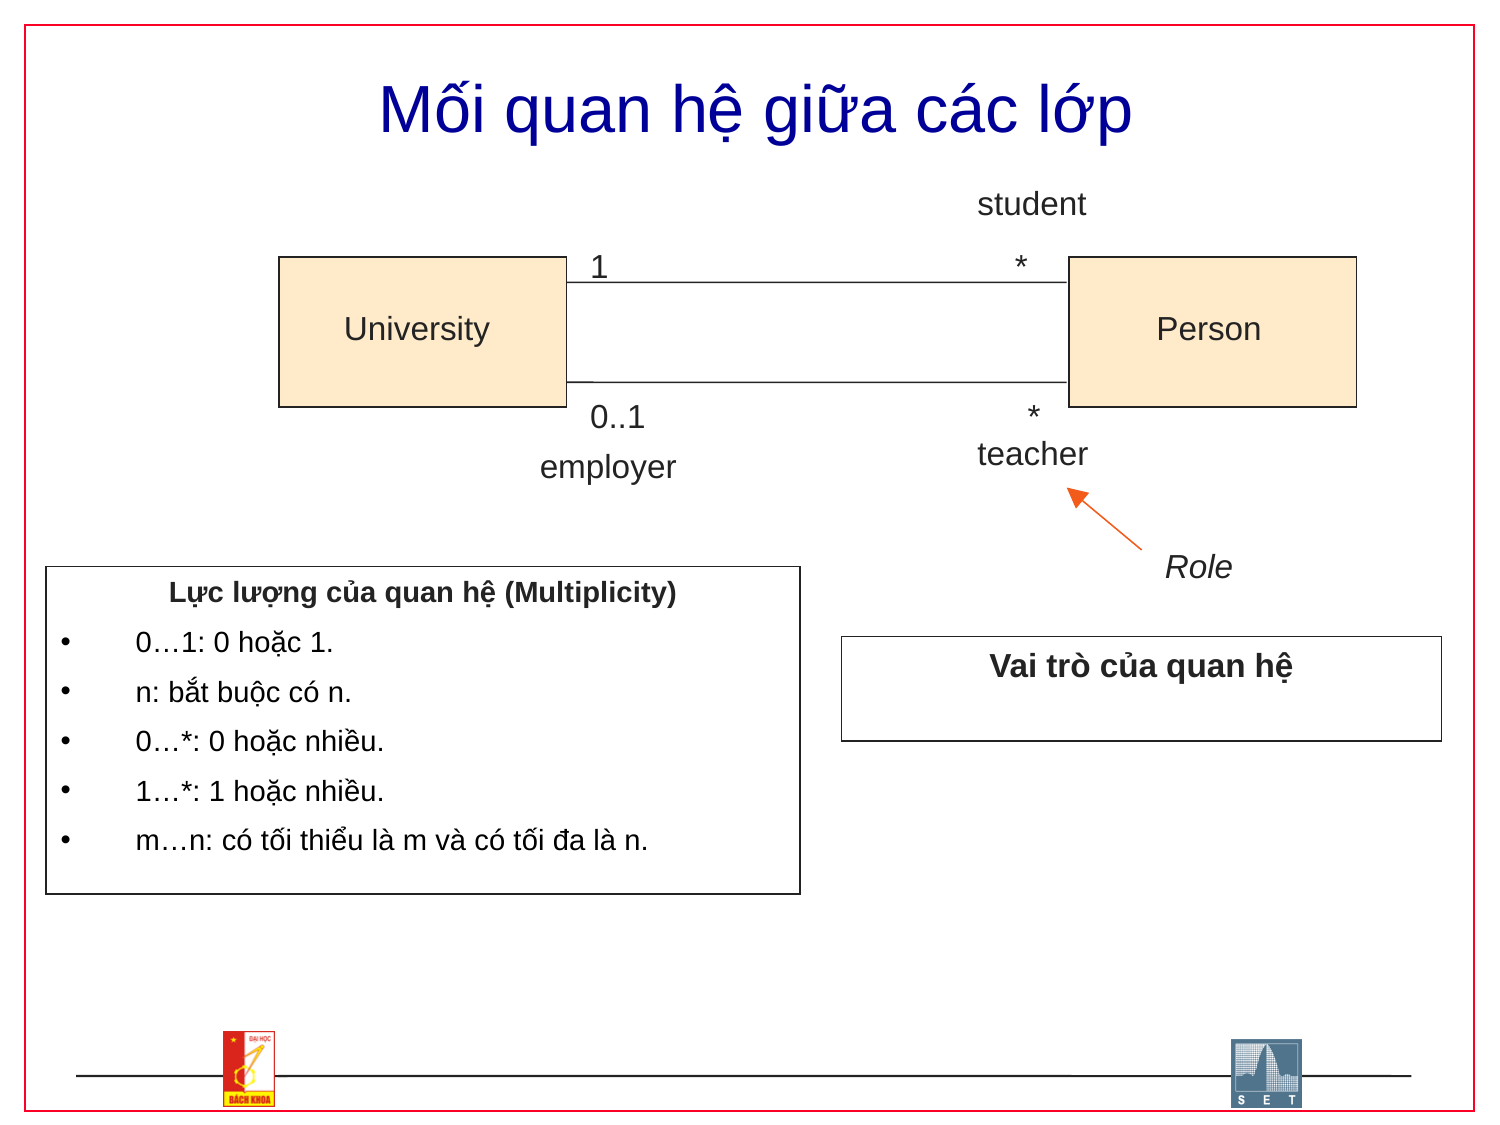

# Mối quan hệ giữa các lớp
student
1
*

University
Person

0..1
*
teacher
employer

Role
Lực lượng của quan hệ (Multiplicity)
0…1: 0 hoặc 1.
n: bắt buộc có n.
0…*: 0 hoặc nhiều.
1…*: 1 hoặc nhiều.
m…n: có tối thiểu là m và có tối đa là n.
Vai trò của quan hệ